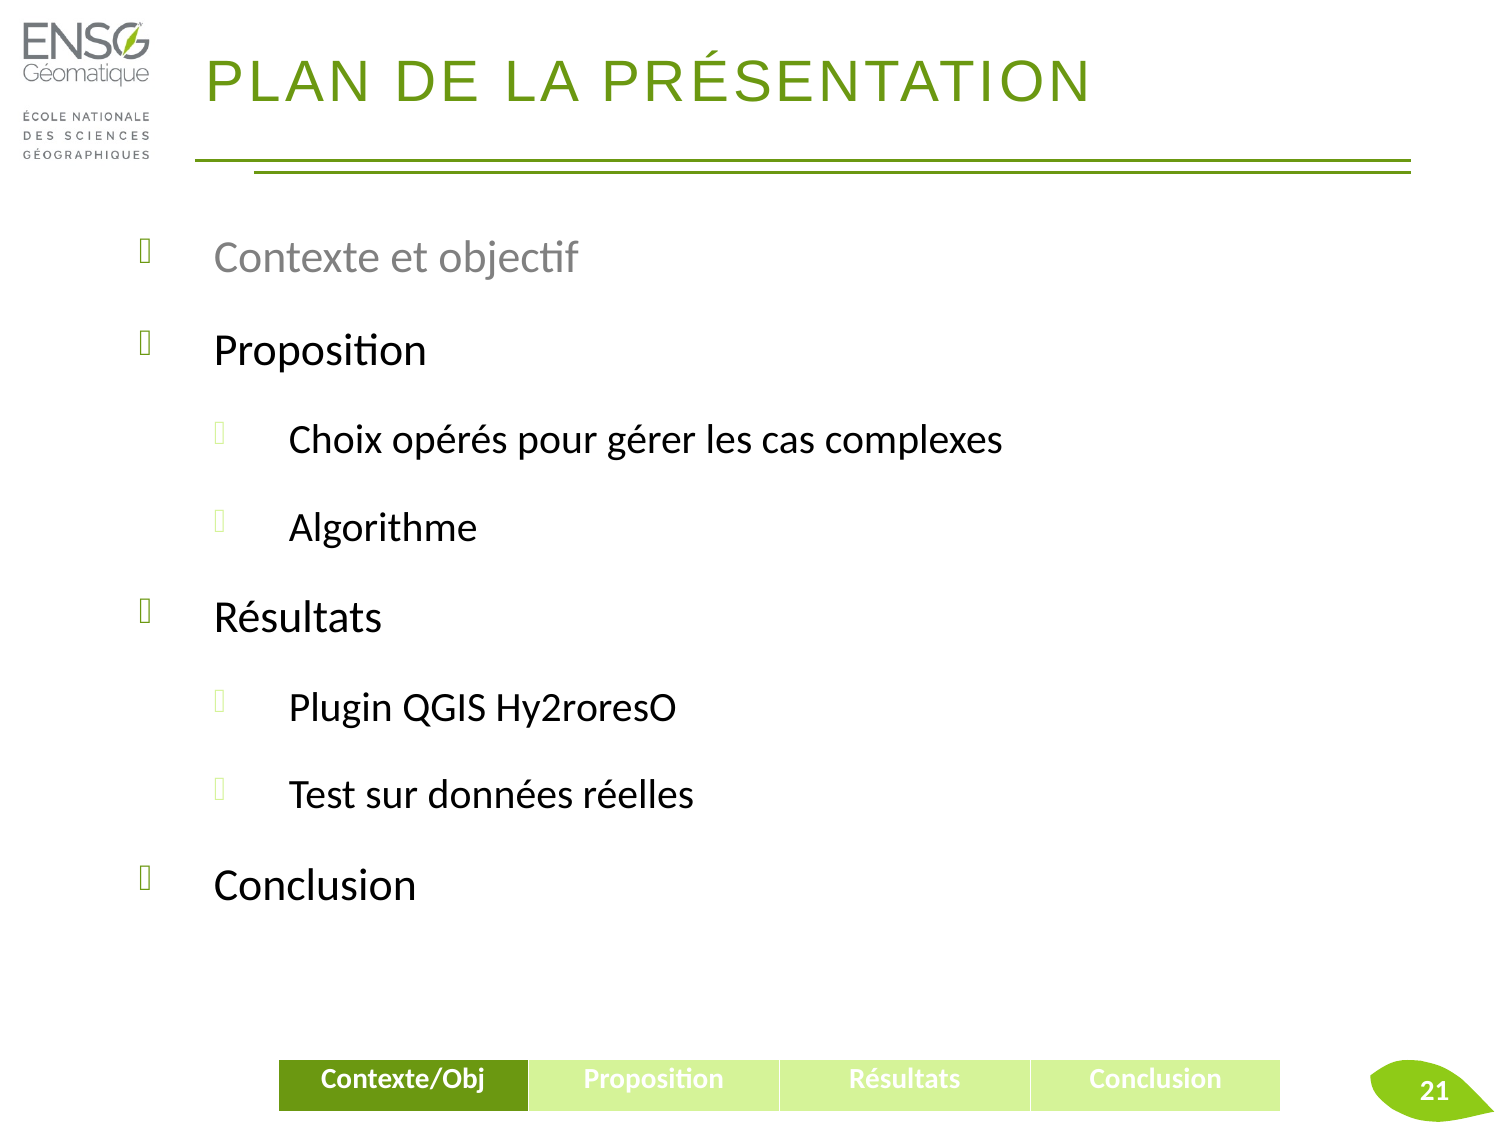

# Plan de la présentation
Contexte et objectif
Proposition
Choix opérés pour gérer les cas complexes
Algorithme
Résultats
Plugin QGIS Hy2roresO
Test sur données réelles
Conclusion
21